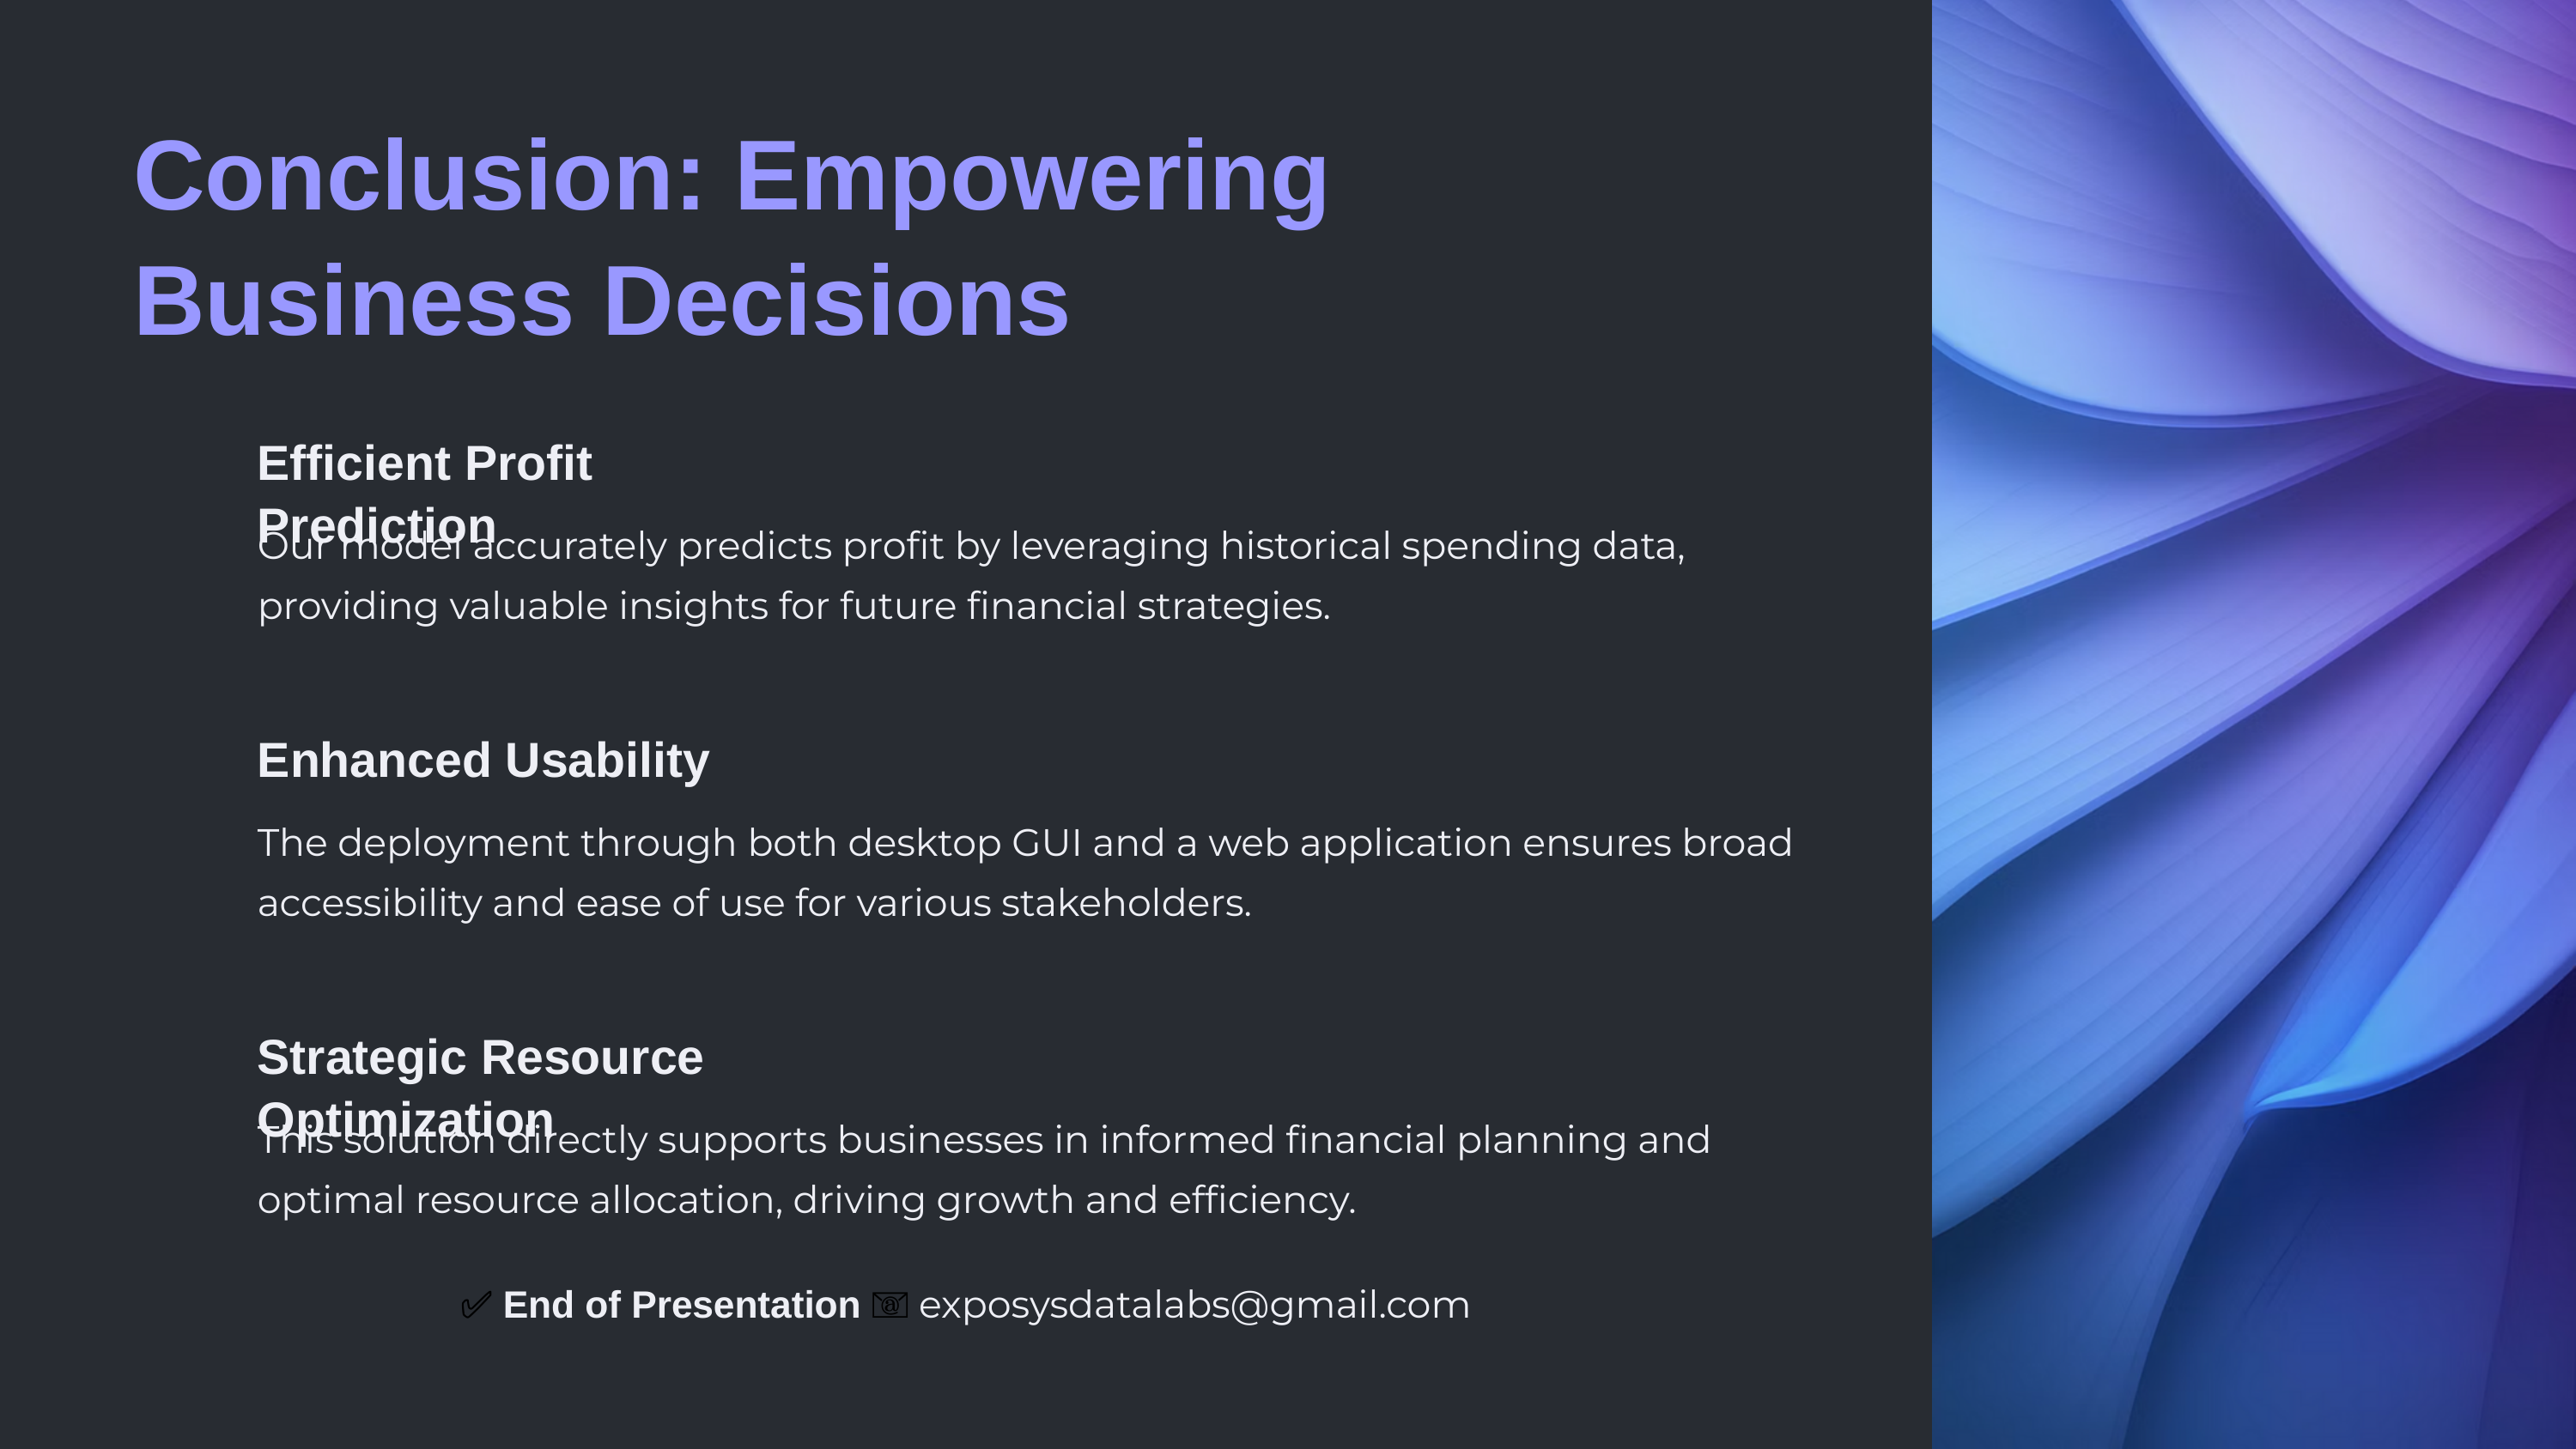

Conclusion: Empowering Business Decisions

Efficient Profit Prediction
Our model accurately predicts profit by leveraging historical spending data, providing valuable insights for future financial strategies.

Enhanced Usability
The deployment through both desktop GUI and a web application ensures broad accessibility and ease of use for various stakeholders.

Strategic Resource Optimization
This solution directly supports businesses in informed financial planning and optimal resource allocation, driving growth and efficiency.
✅ End of Presentation 📧 exposysdatalabs@gmail.com